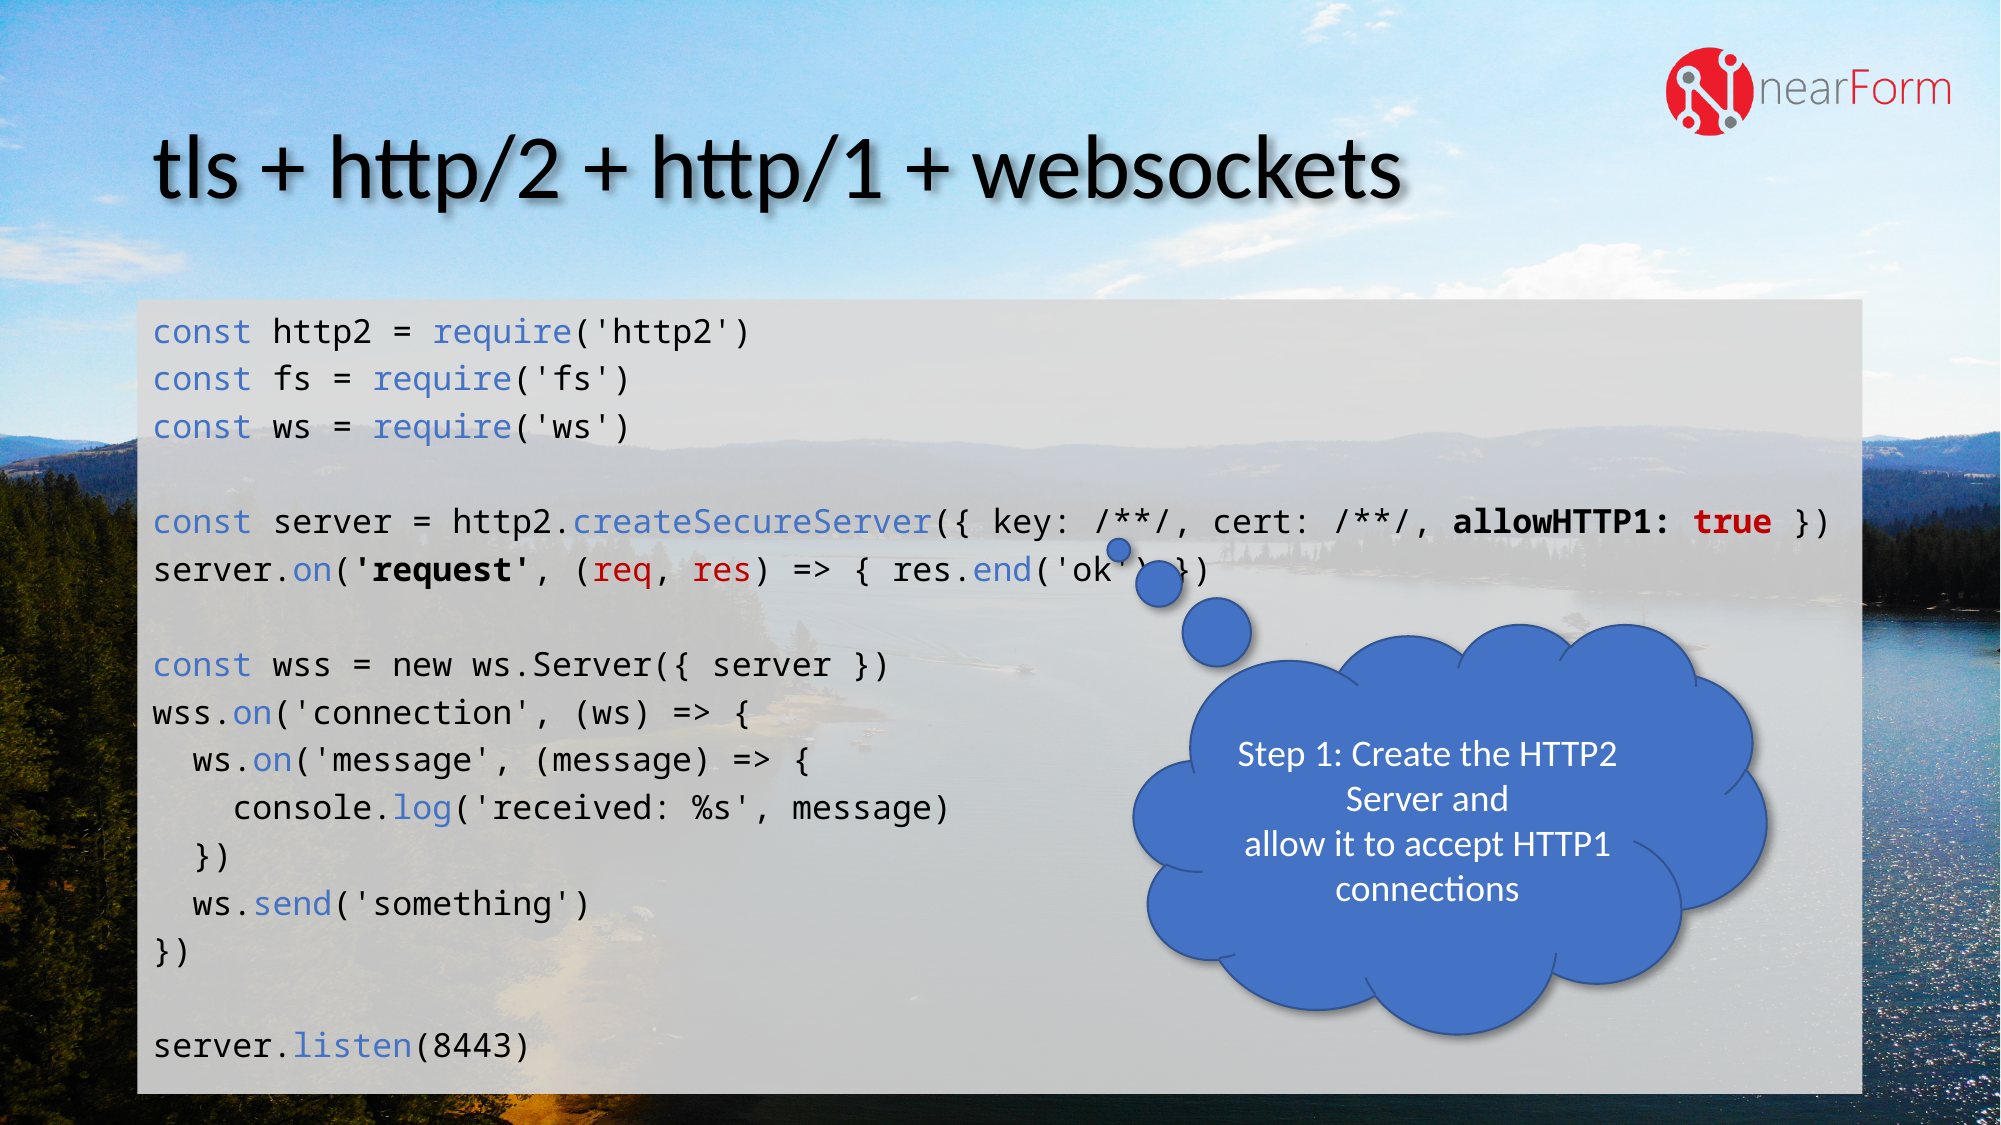

# tls + http/2 + http/1 + websockets
const http2 = require('http2')
const fs = require('fs')
const ws = require('ws')

const server = http2.createSecureServer({ key: /**/, cert: /**/, allowHTTP1: true })
server.on('request', (req, res) => { res.end('ok') })

const wss = new ws.Server({ server })
wss.on('connection', (ws) => {
  ws.on('message', (message) => {
    console.log('received: %s', message)
  })
  ws.send('something')
})

server.listen(8443)
Step 1: Create the HTTP2 Server and
allow it to accept HTTP1 connections